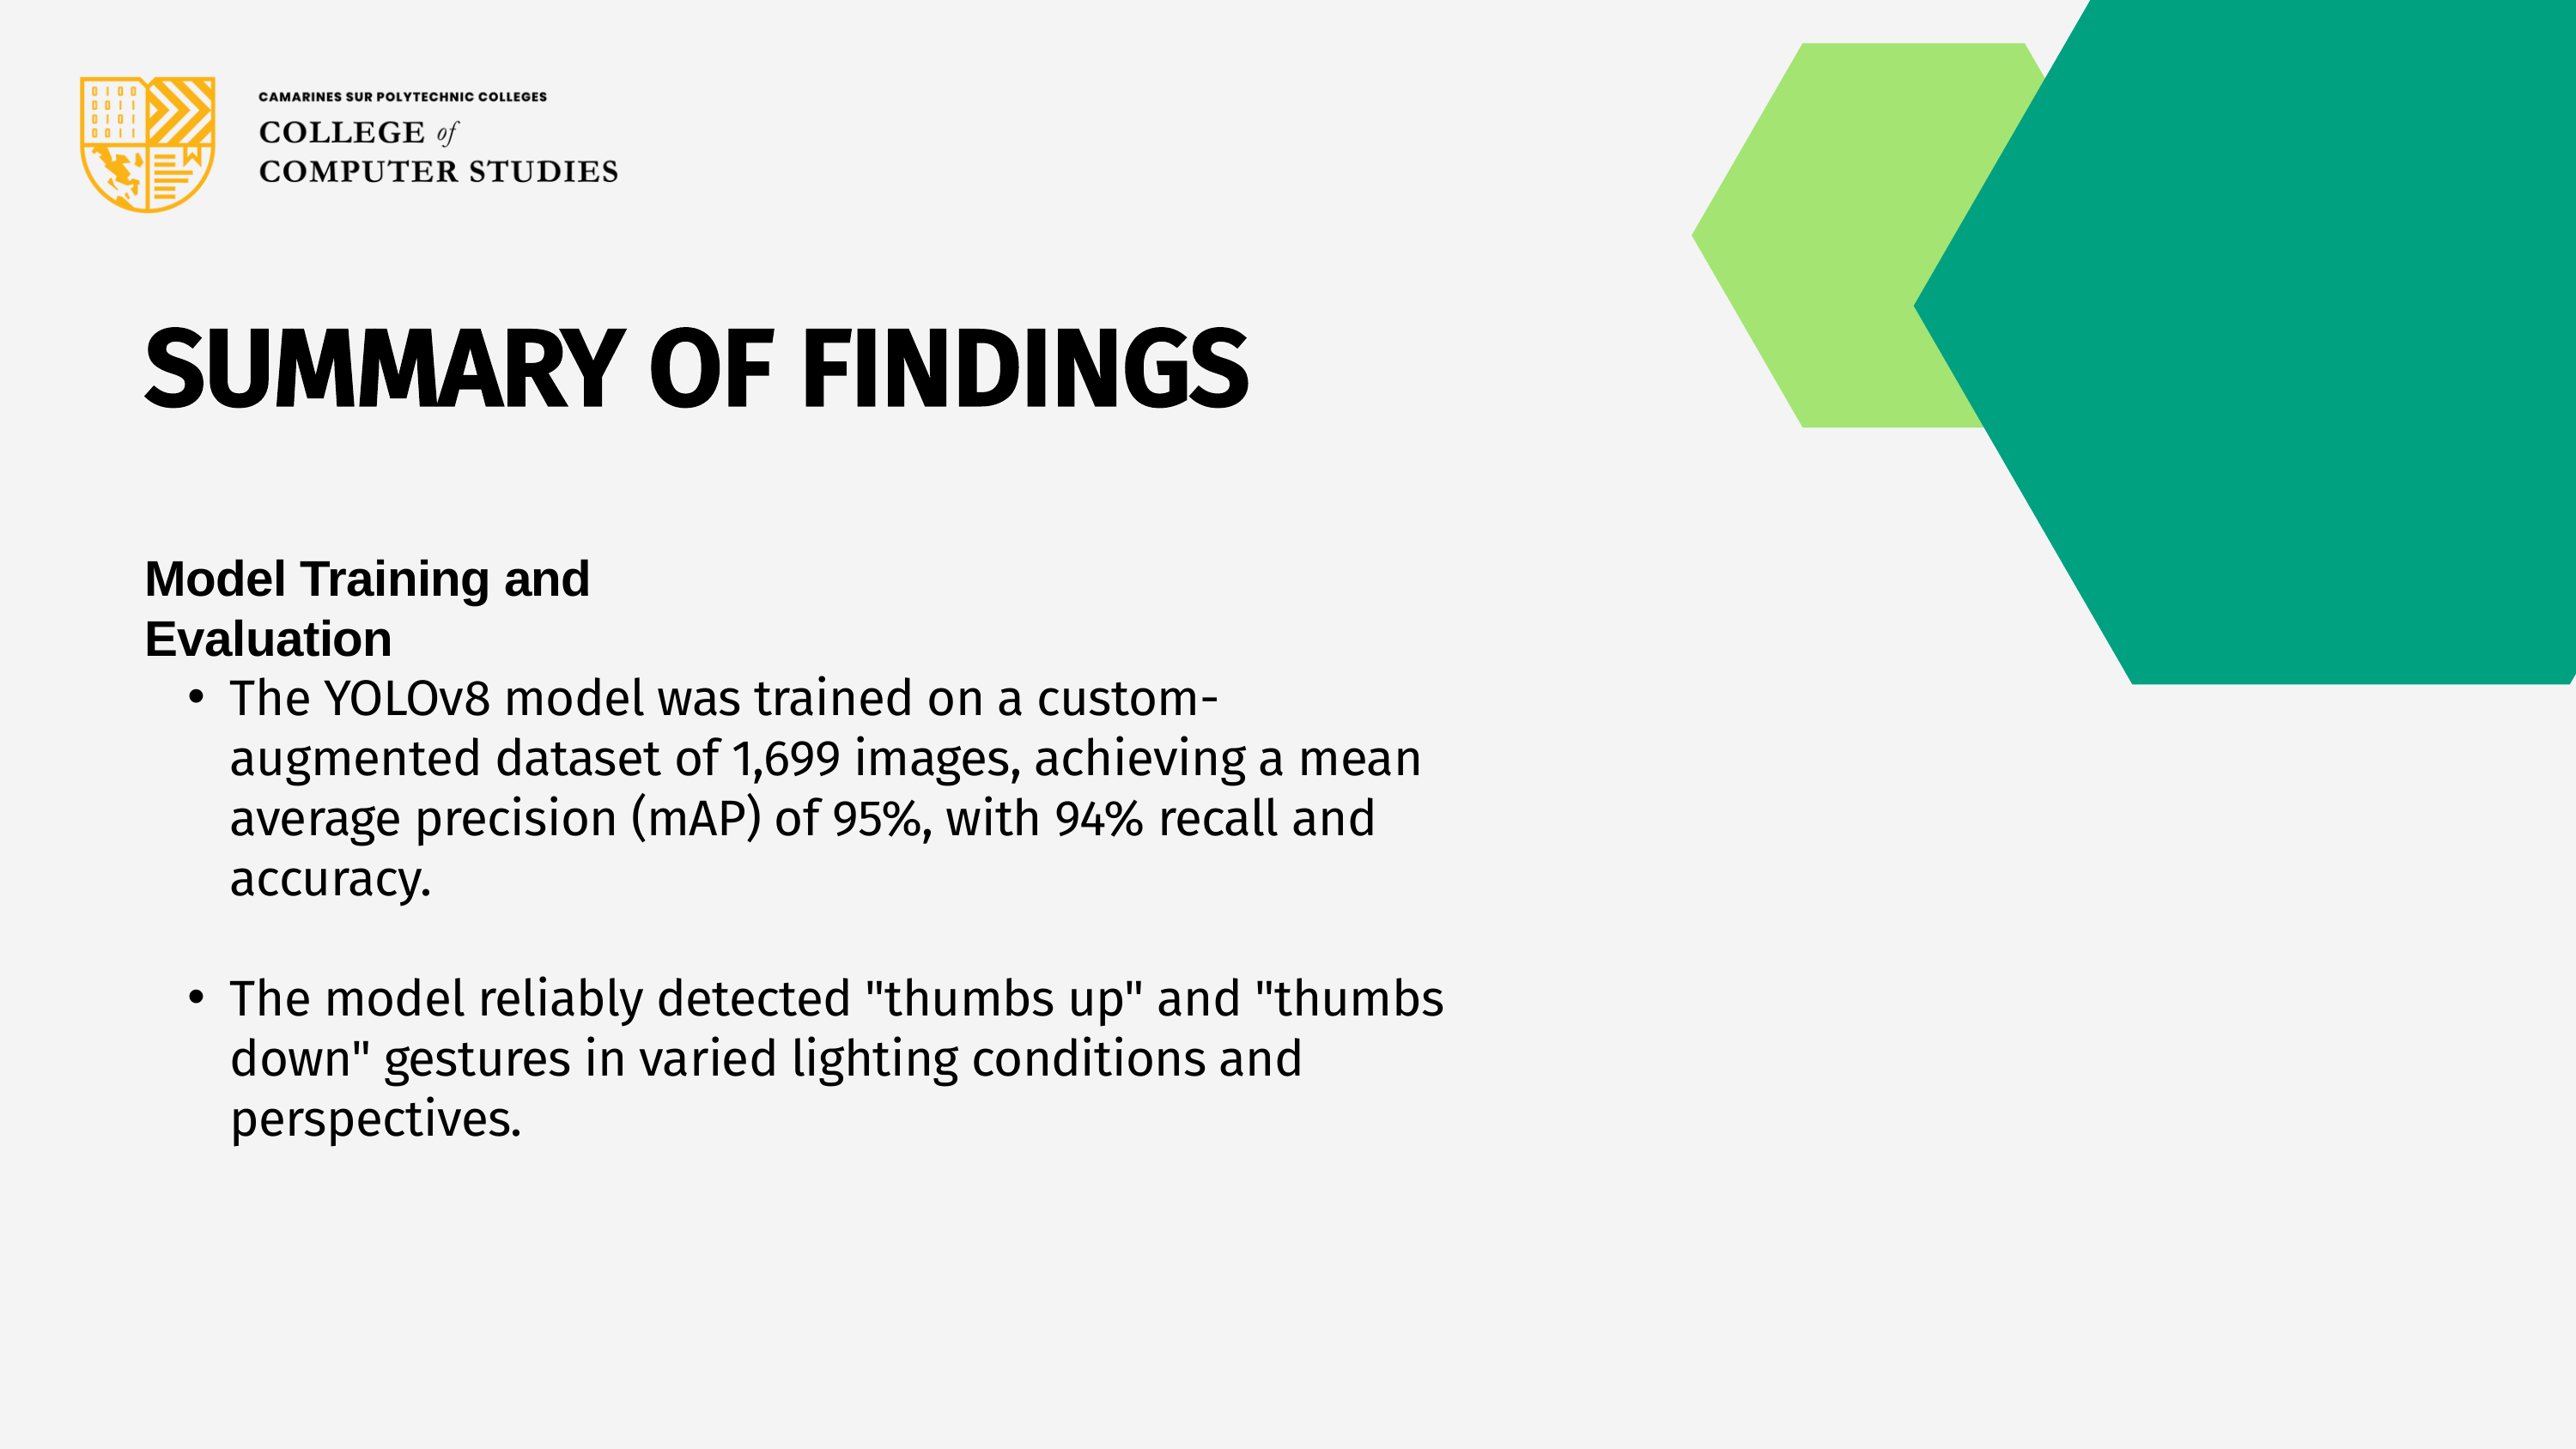

SUMMARY OF FINDINGS
Model Training and Evaluation
The YOLOv8 model was trained on a custom-augmented dataset of 1,699 images, achieving a mean average precision (mAP) of 95%, with 94% recall and accuracy.

The model reliably detected "thumbs up" and "thumbs down" gestures in varied lighting conditions and perspectives.